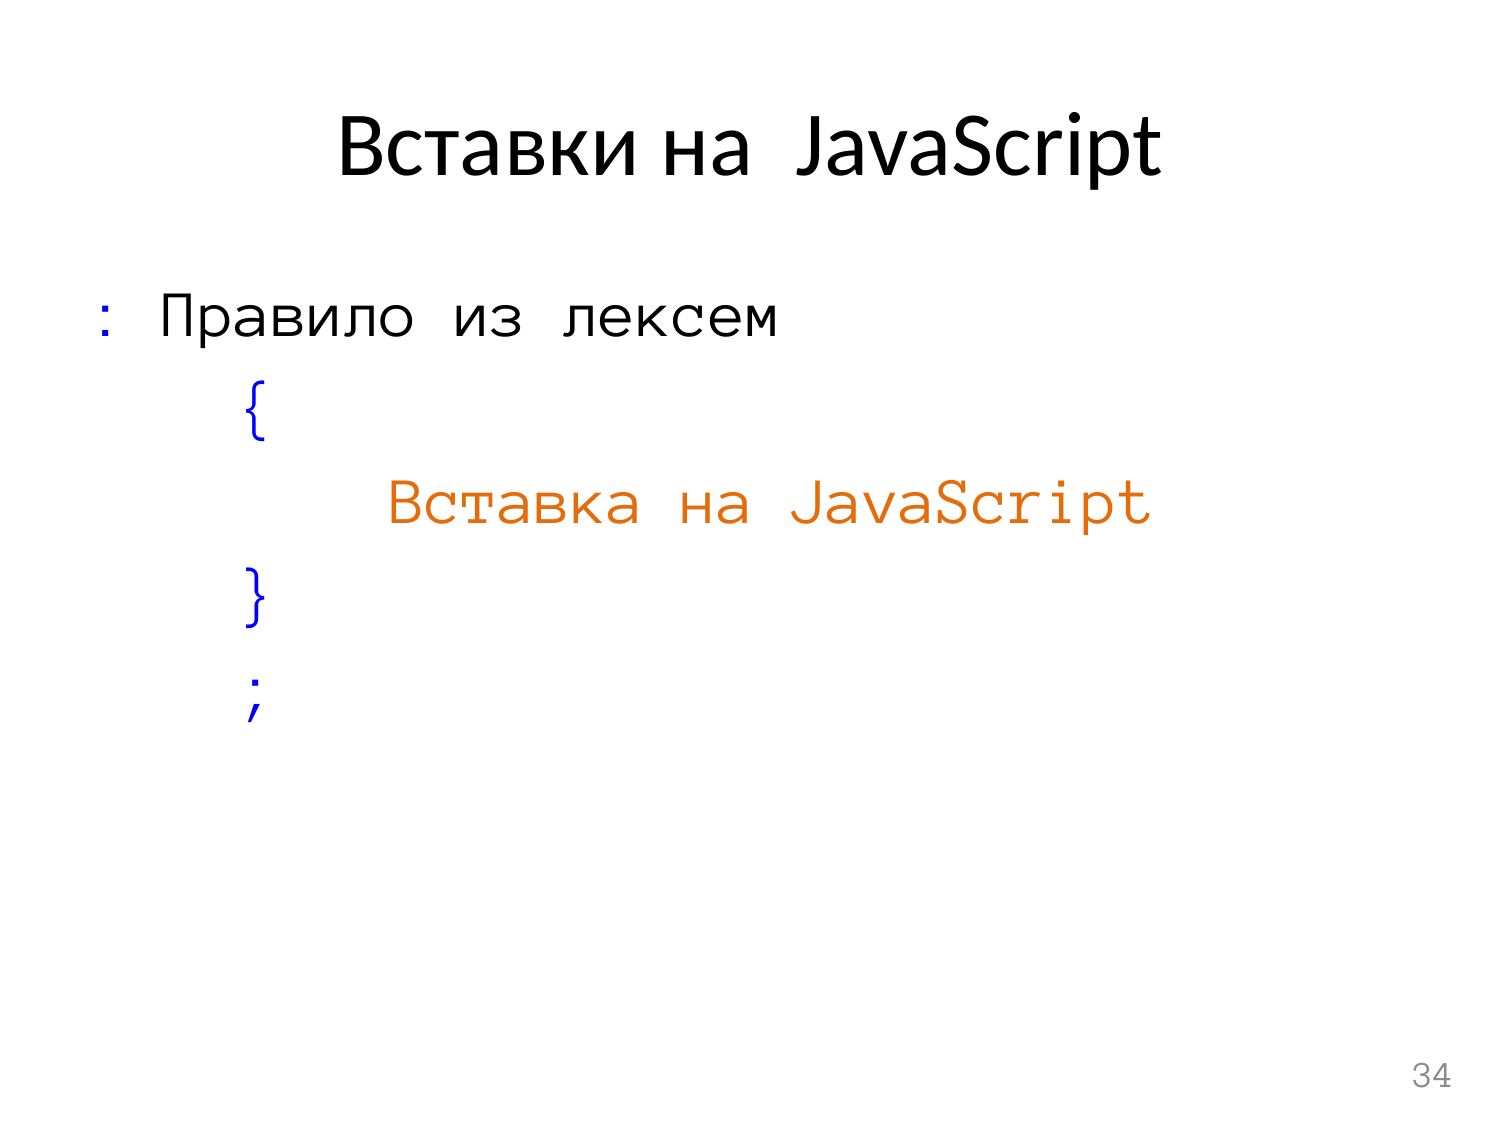

# Вставки на  JavaScript
: Правило из лексем
	{
		Вставка на JavaScript
	}
	;

34